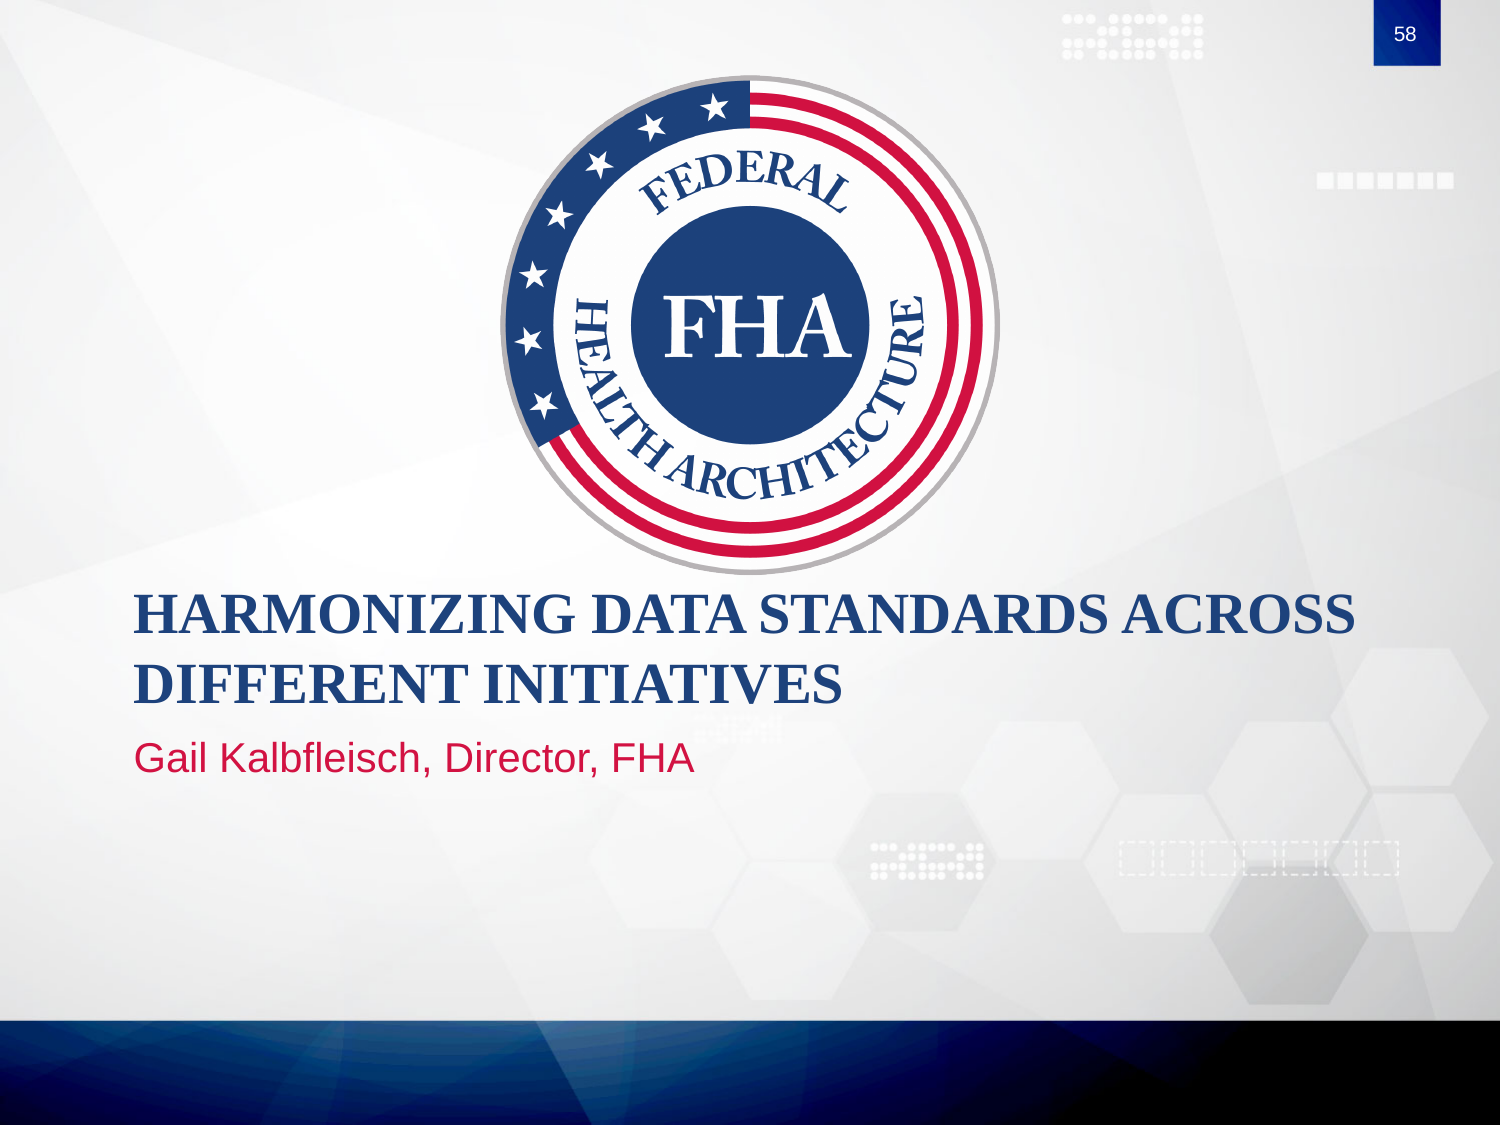

58
# Harmonizing Data Standards Across Different Initiatives
Gail Kalbfleisch, Director, FHA